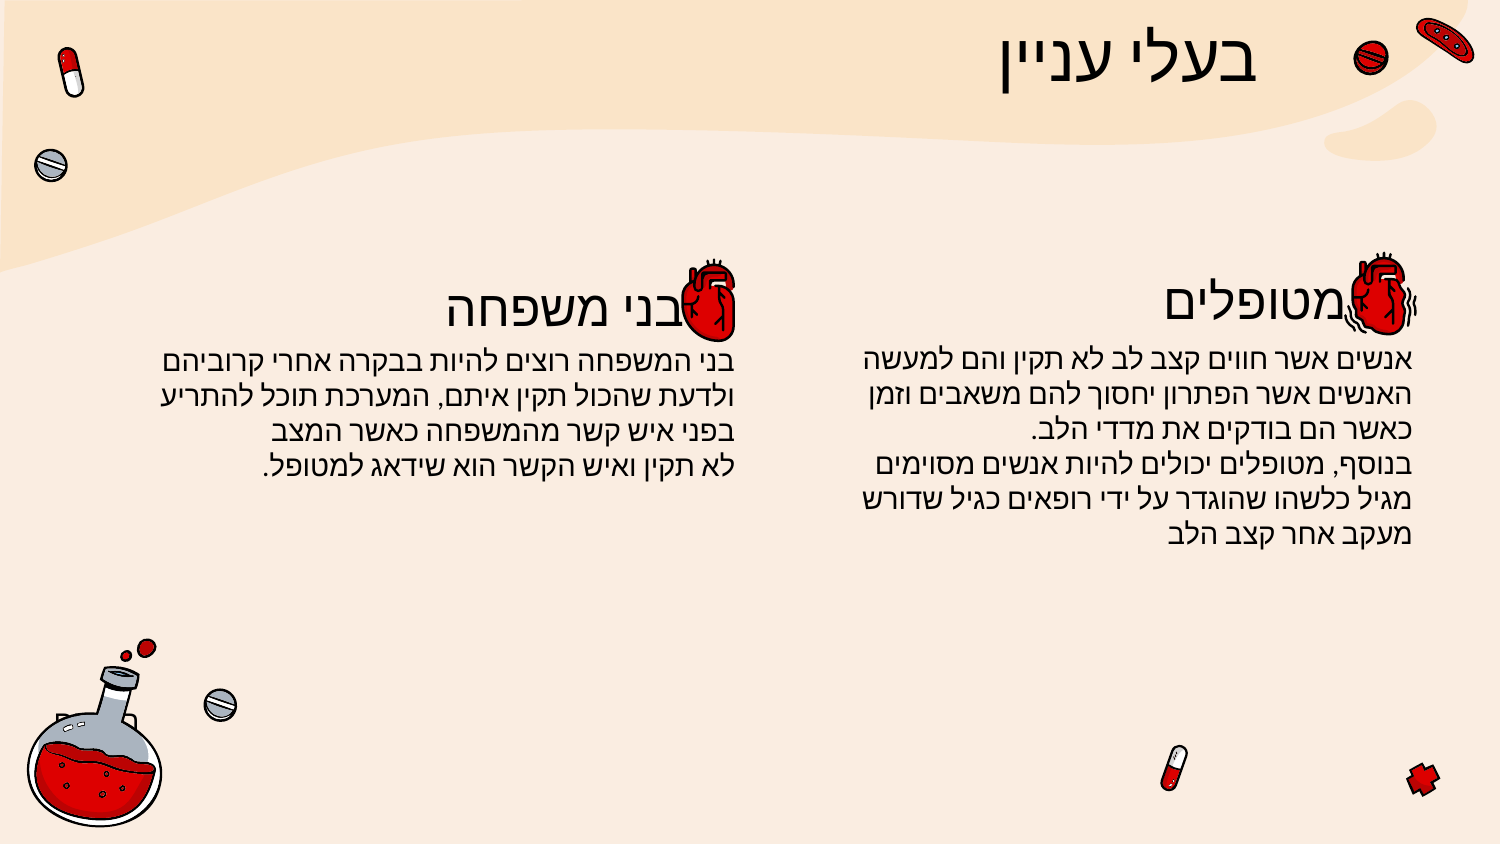

# בעלי עניין

מטופלים

בני משפחה
אנשים אשר חווים קצב לב לא תקין והם למעשה האנשים אשר הפתרון יחסוך להם משאבים וזמן כאשר הם בודקים את מדדי הלב.
בנוסף, מטופלים יכולים להיות אנשים מסוימים מגיל כלשהו שהוגדר על ידי רופאים כגיל שדורש מעקב אחר קצב הלב
בני המשפחה רוצים להיות בבקרה אחרי קרוביהם ולדעת שהכול תקין איתם, המערכת תוכל להתריע בפני איש קשר מהמשפחה כאשר המצב
לא תקין ואיש הקשר הוא שידאג למטופל.

רופאים